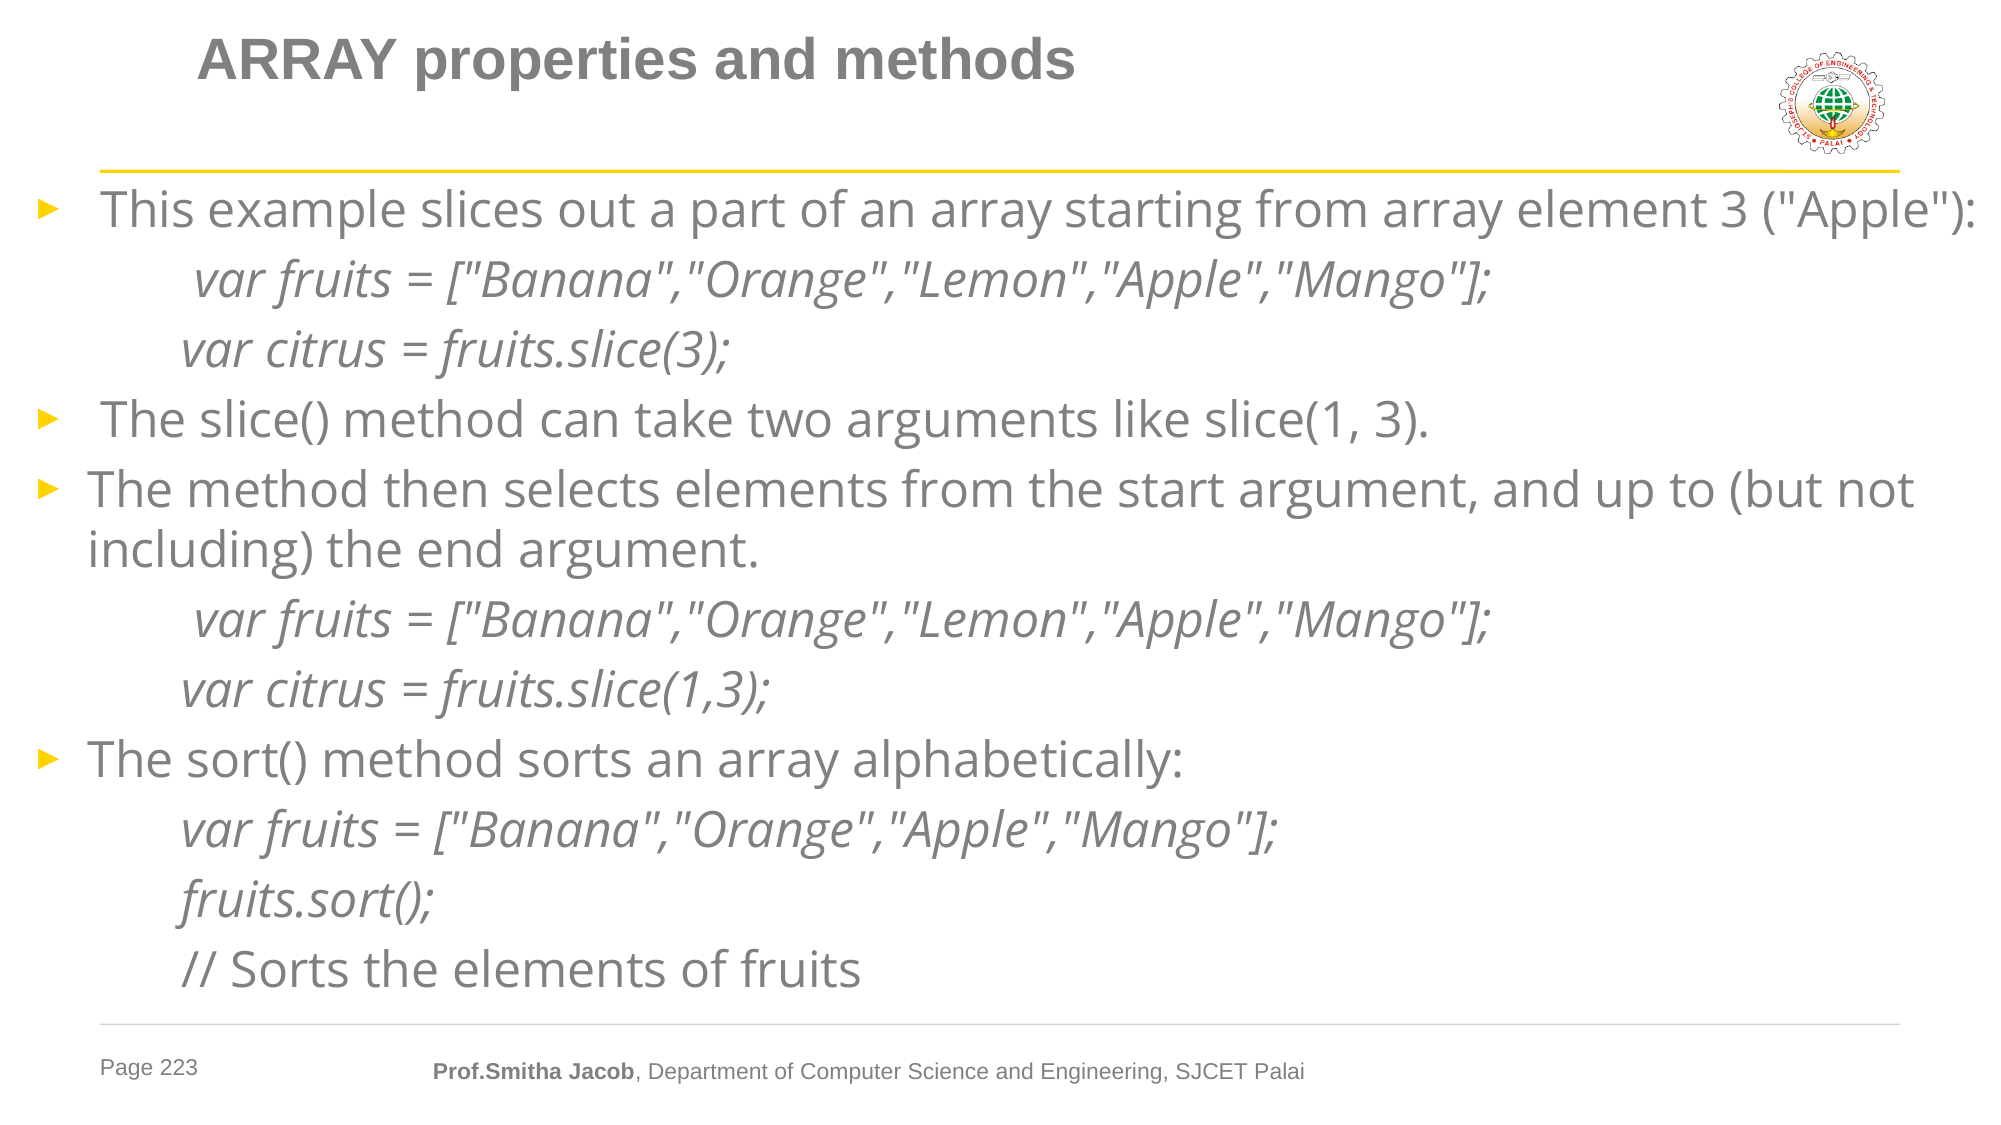

# ARRAY properties and methods
 This example slices out a part of an array starting from array element 3 ("Apple"):
	 var fruits = ["Banana","Orange","Lemon","Apple","Mango"];
	var citrus = fruits.slice(3);
 The slice() method can take two arguments like slice(1, 3).
The method then selects elements from the start argument, and up to (but not including) the end argument.
	 var fruits = ["Banana","Orange","Lemon","Apple","Mango"];
	var citrus = fruits.slice(1,3);
The sort() method sorts an array alphabetically:
	var fruits = ["Banana","Orange","Apple","Mango"];
	fruits.sort();
	// Sorts the elements of fruits